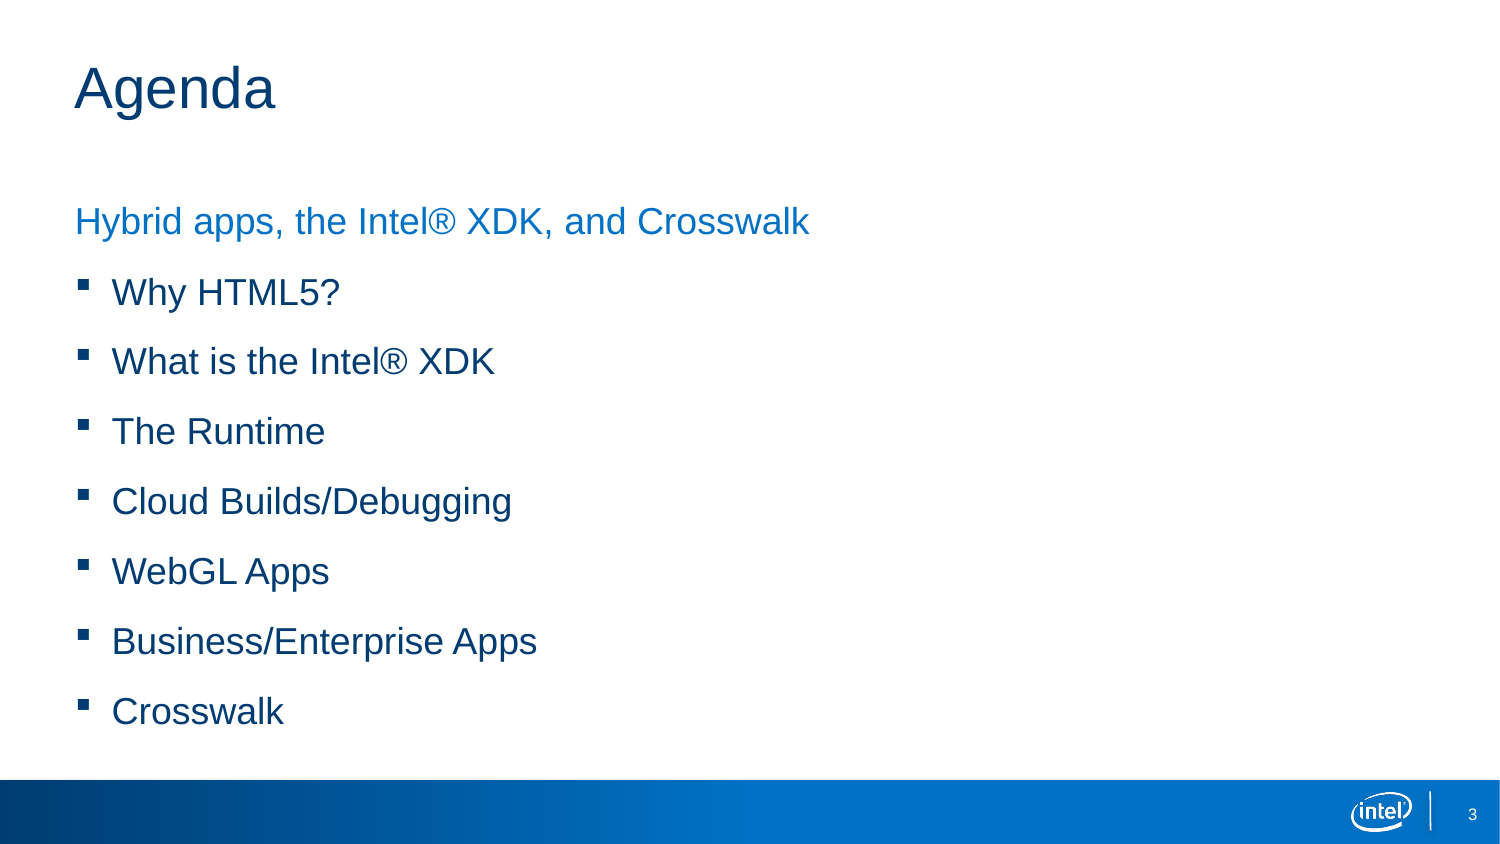

# Agenda
Hybrid apps, the Intel® XDK, and Crosswalk
Why HTML5?
What is the Intel® XDK
The Runtime
Cloud Builds/Debugging
WebGL Apps
Business/Enterprise Apps
Crosswalk
3